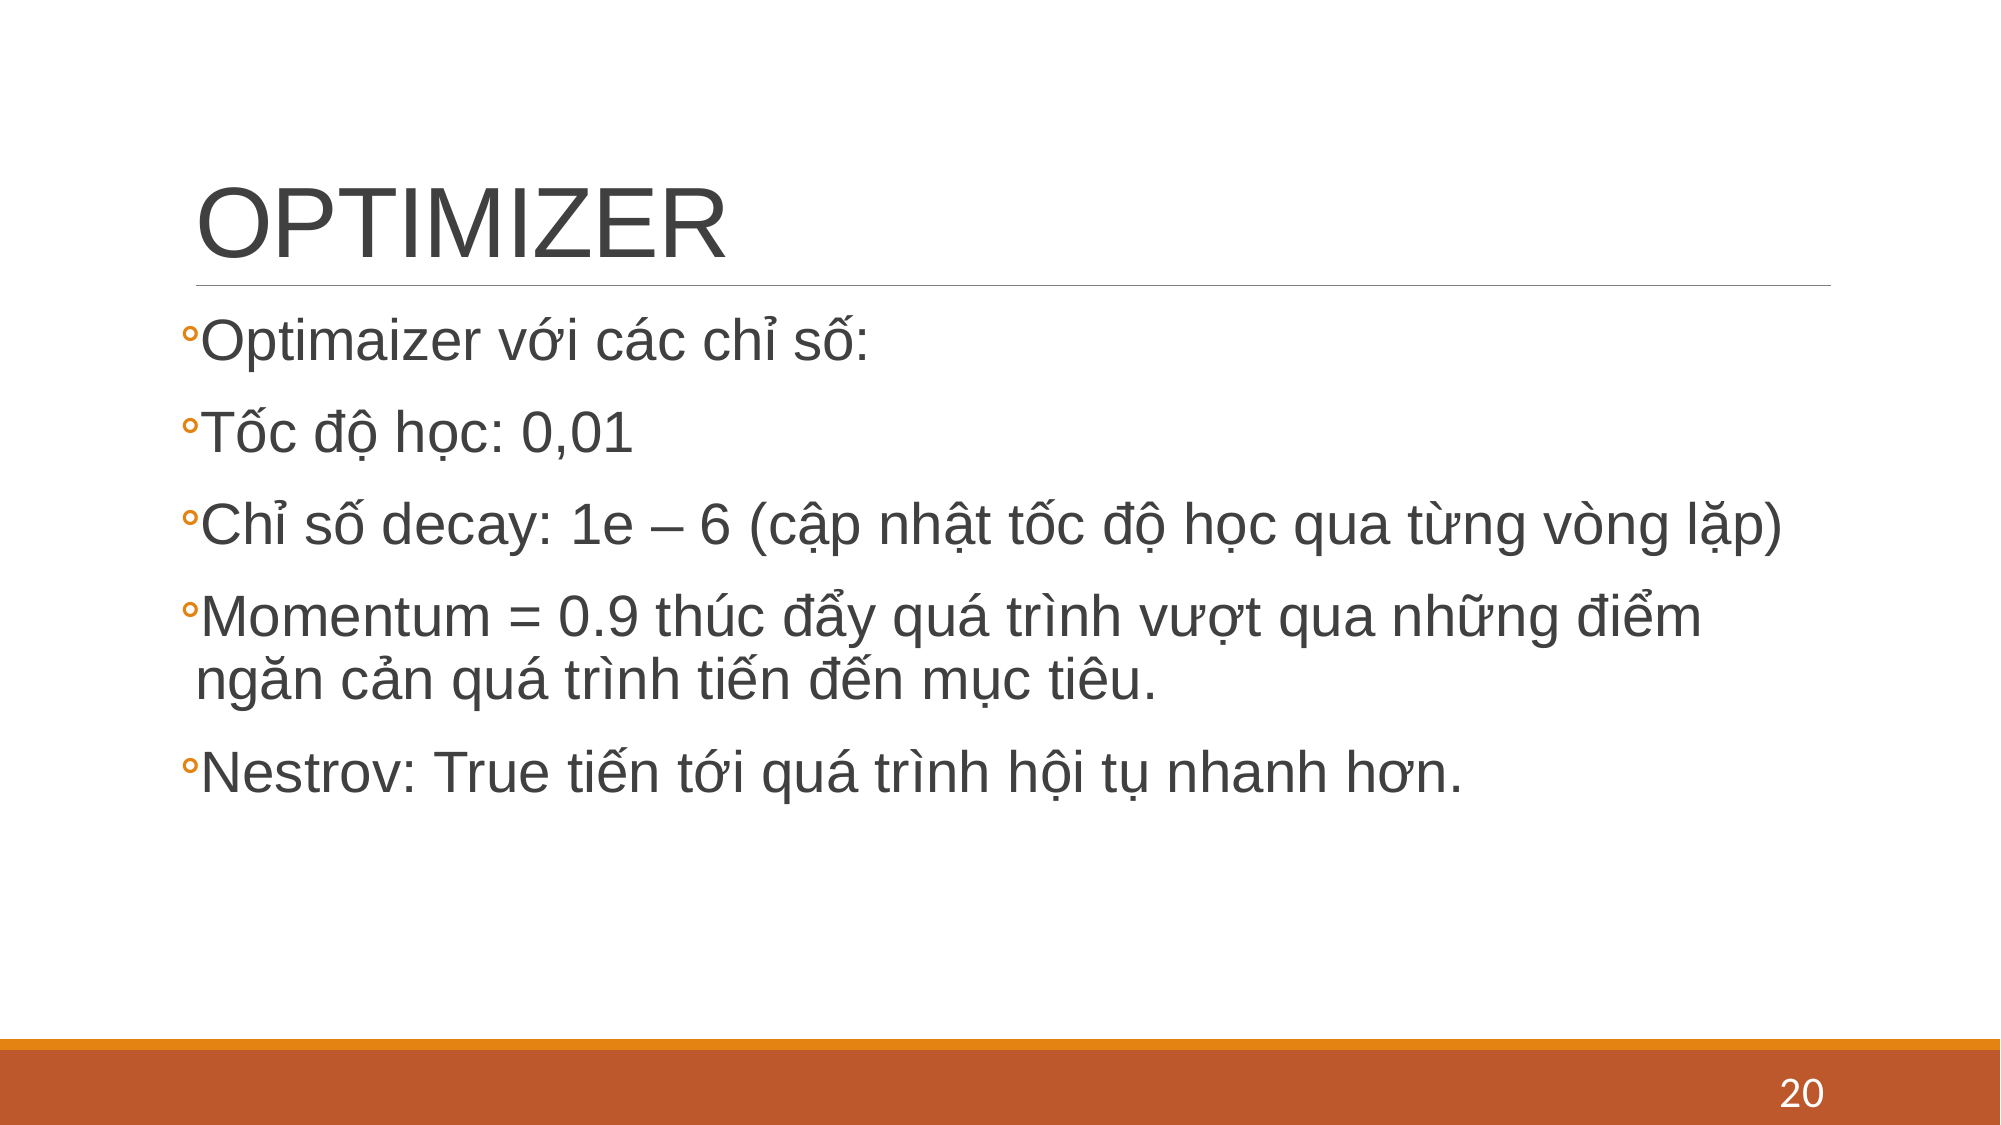

# Optimizer
Optimaizer với các chỉ số:
Tốc độ học: 0,01
Chỉ số decay: 1e – 6 (cập nhật tốc độ học qua từng vòng lặp)
Momentum = 0.9 thúc đẩy quá trình vượt qua những điểm ngăn cản quá trình tiến đến mục tiêu.
Nestrov: True tiến tới quá trình hội tụ nhanh hơn.
20